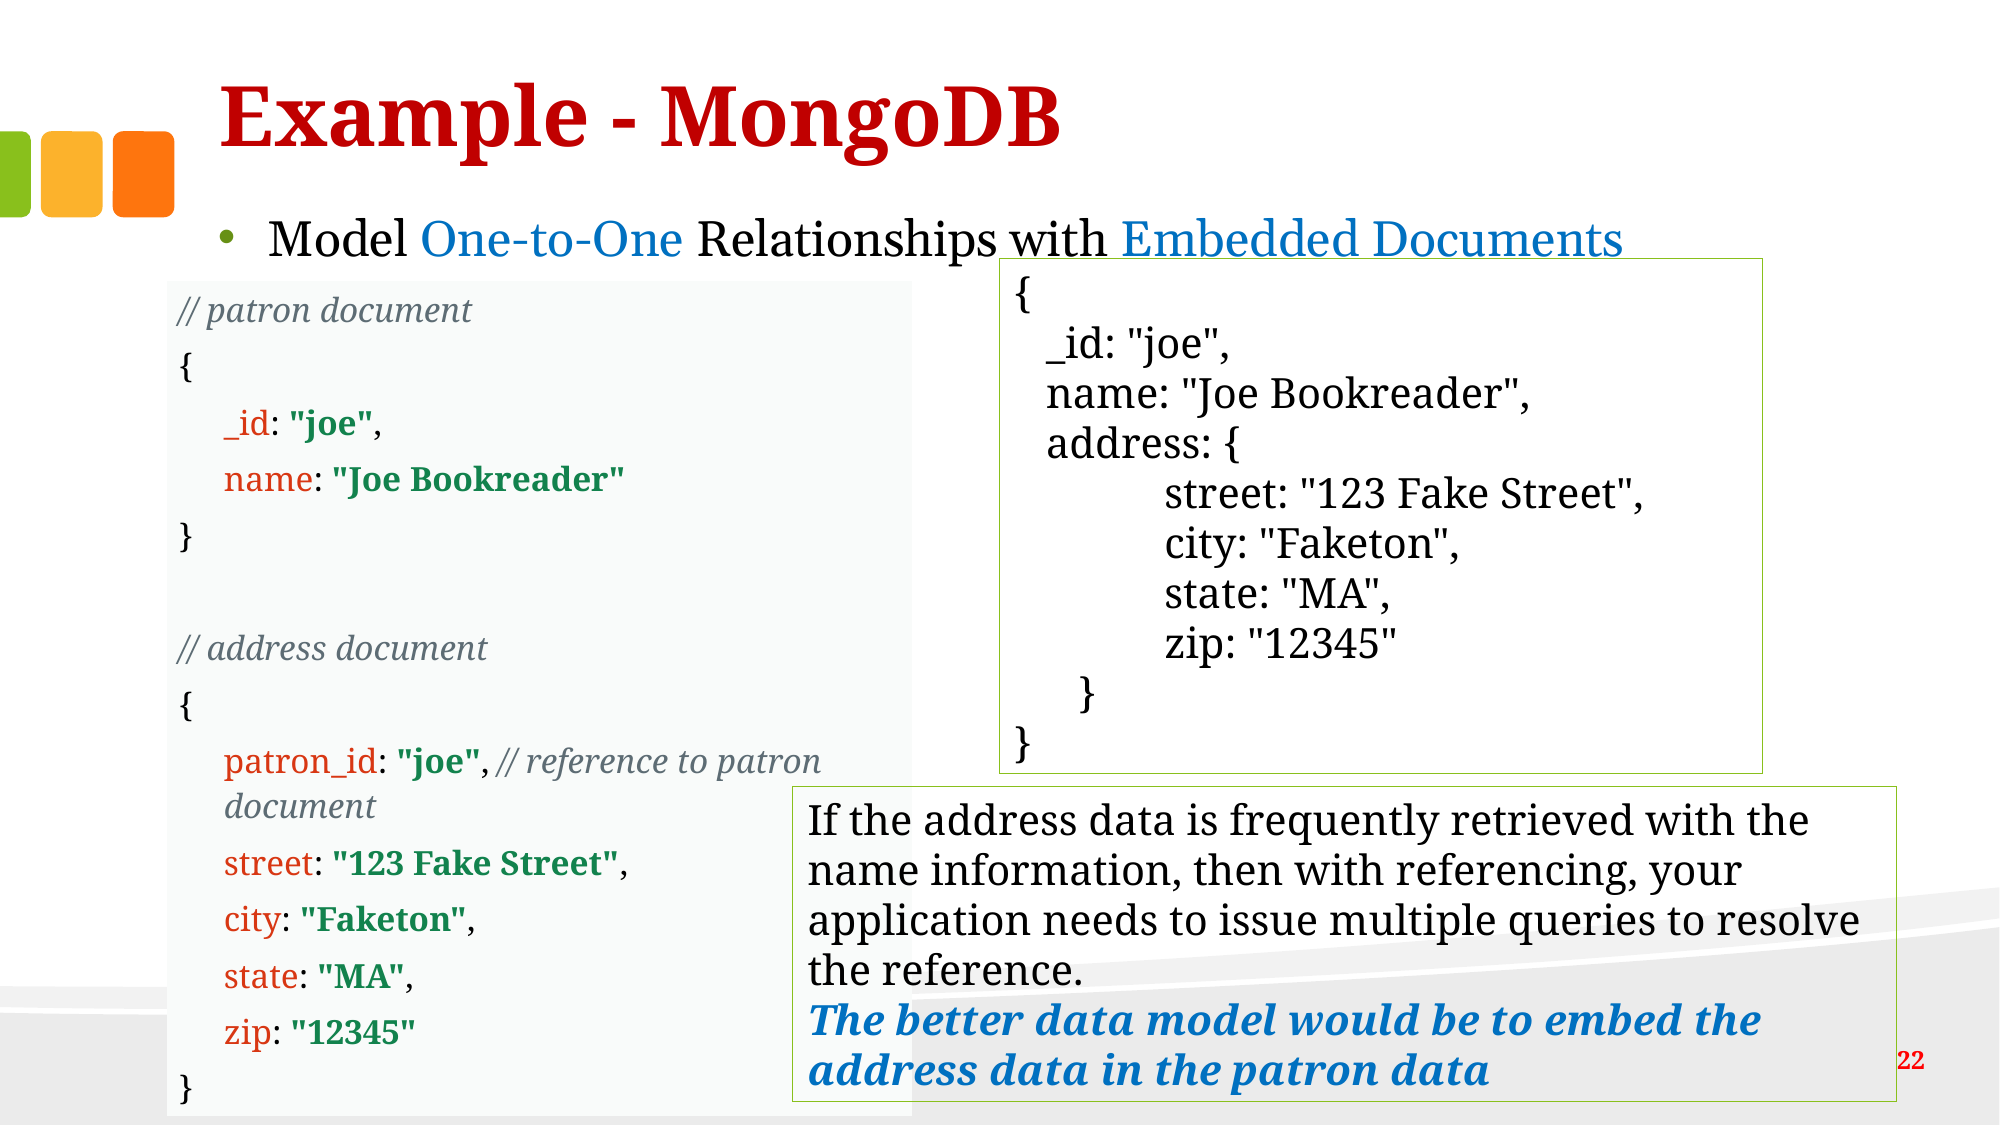

# Example - MongoDB
Model One-to-One Relationships with Embedded Documents

{
   _id: "joe",
   name: "Joe Bookreader",
   address: {
              street: "123 Fake Street",
              city: "Faketon",
              state: "MA",
              zip: "12345"
      }
}
| // patron document |
| --- |
| { |
| \_id: "joe", |
| name: "Joe Bookreader" |
| } |
|  |
| // address document |
| { |
| patron\_id: "joe", // reference to patron document |
| street: "123 Fake Street", |
| city: "Faketon", |
| state: "MA", |
| zip: "12345" |
| } |
If the address data is frequently retrieved with the name information, then with referencing, your application needs to issue multiple queries to resolve the reference.
The better data model would be to embed the address data in the patron data
Dr. S. Nandagopalan
22